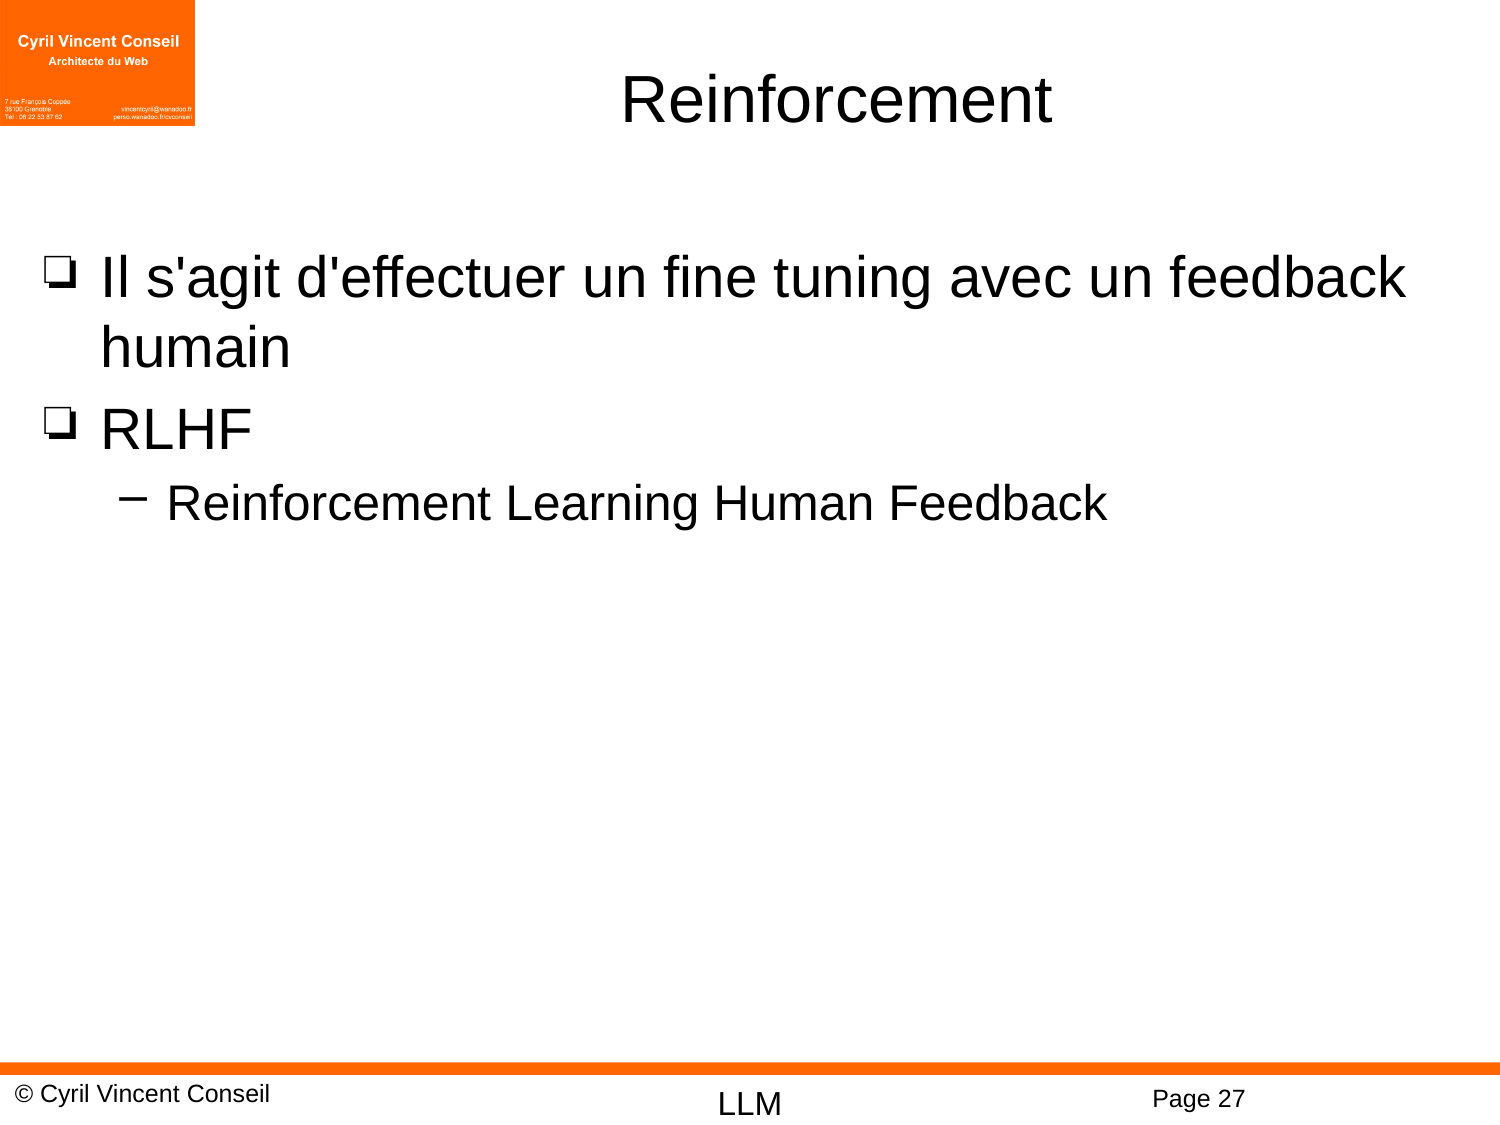

# Reinforcement
Il s'agit d'effectuer un fine tuning avec un feedback humain
RLHF
Reinforcement Learning Human Feedback